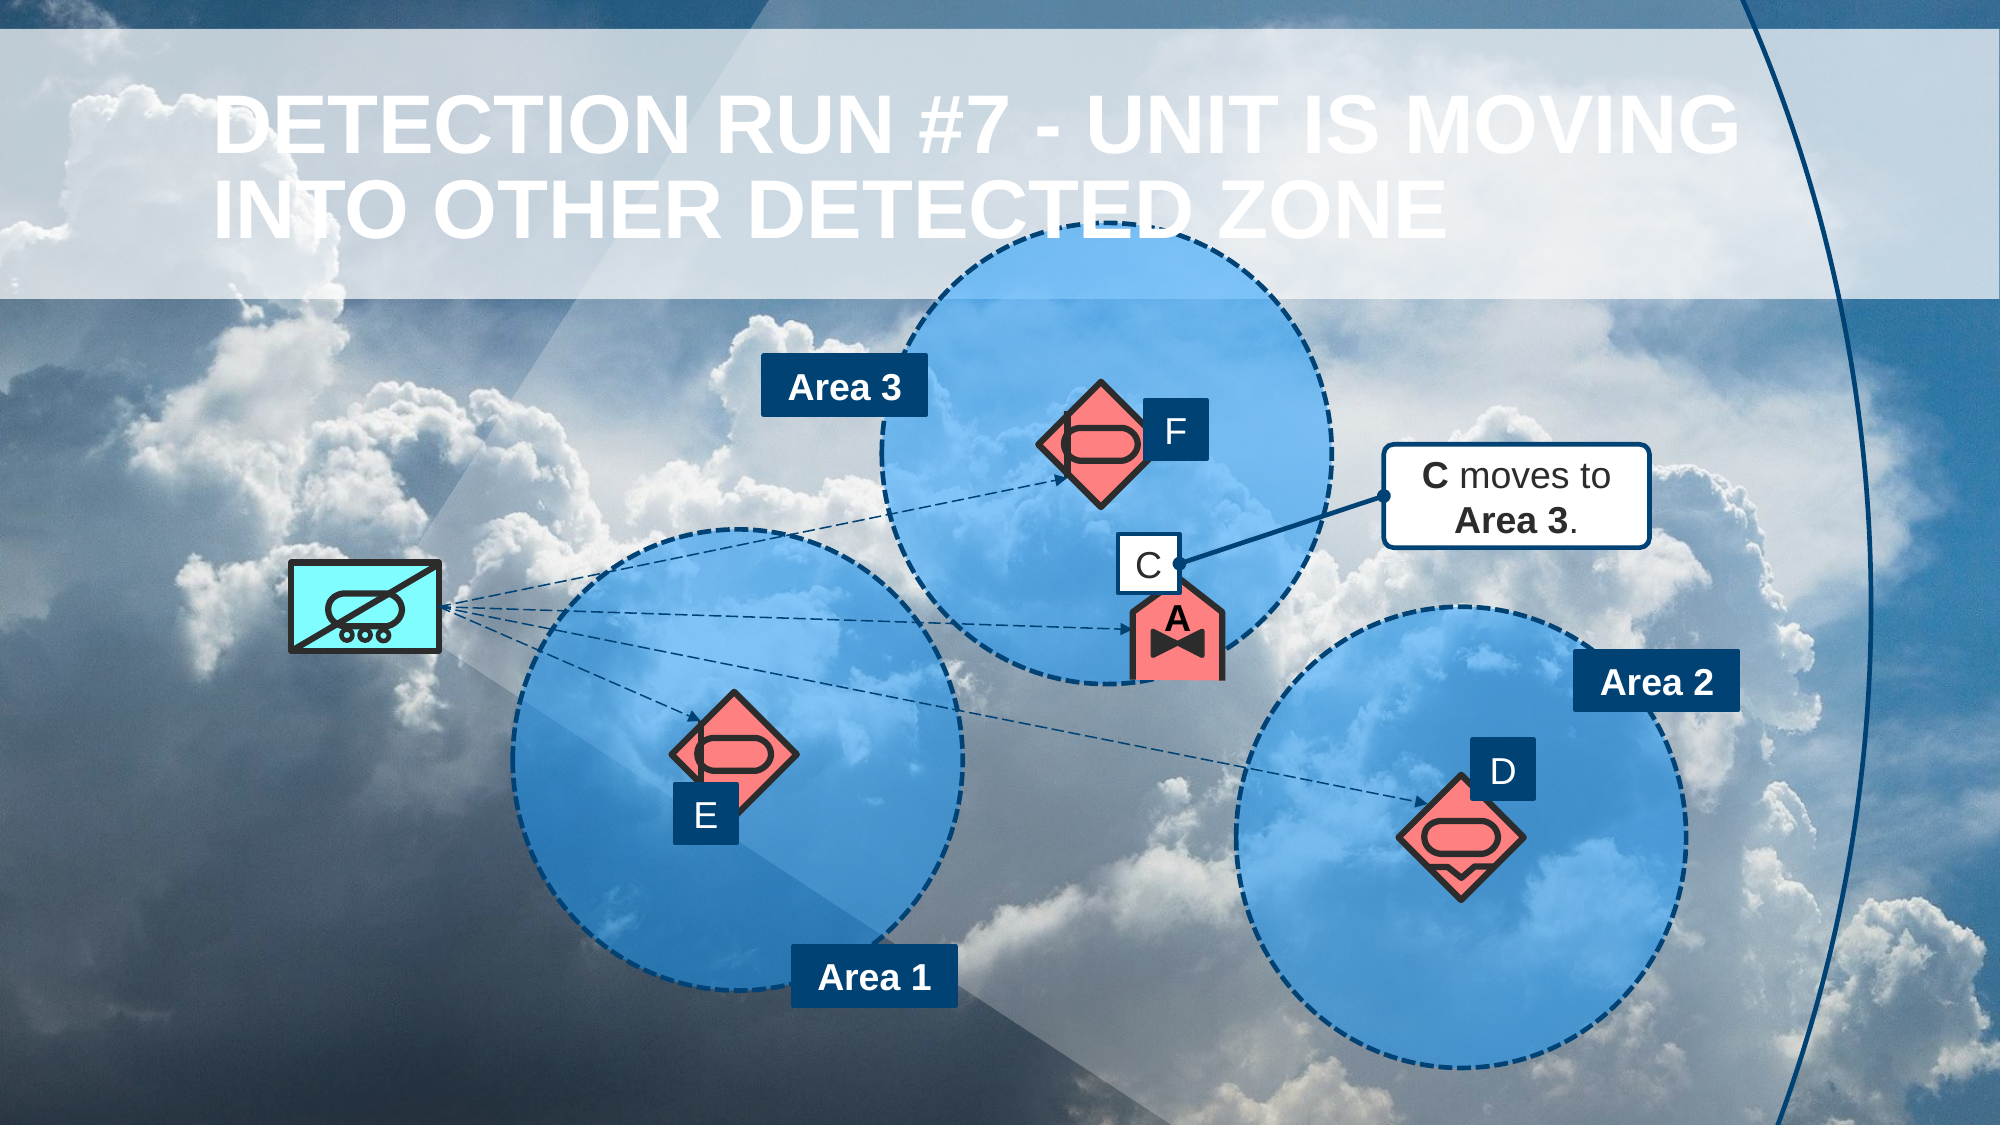

# detection run #7 - unit is moving into other detected zone

Area 3

F
C moves to Area 3.

C

A

Area 2

D
E

Area 1